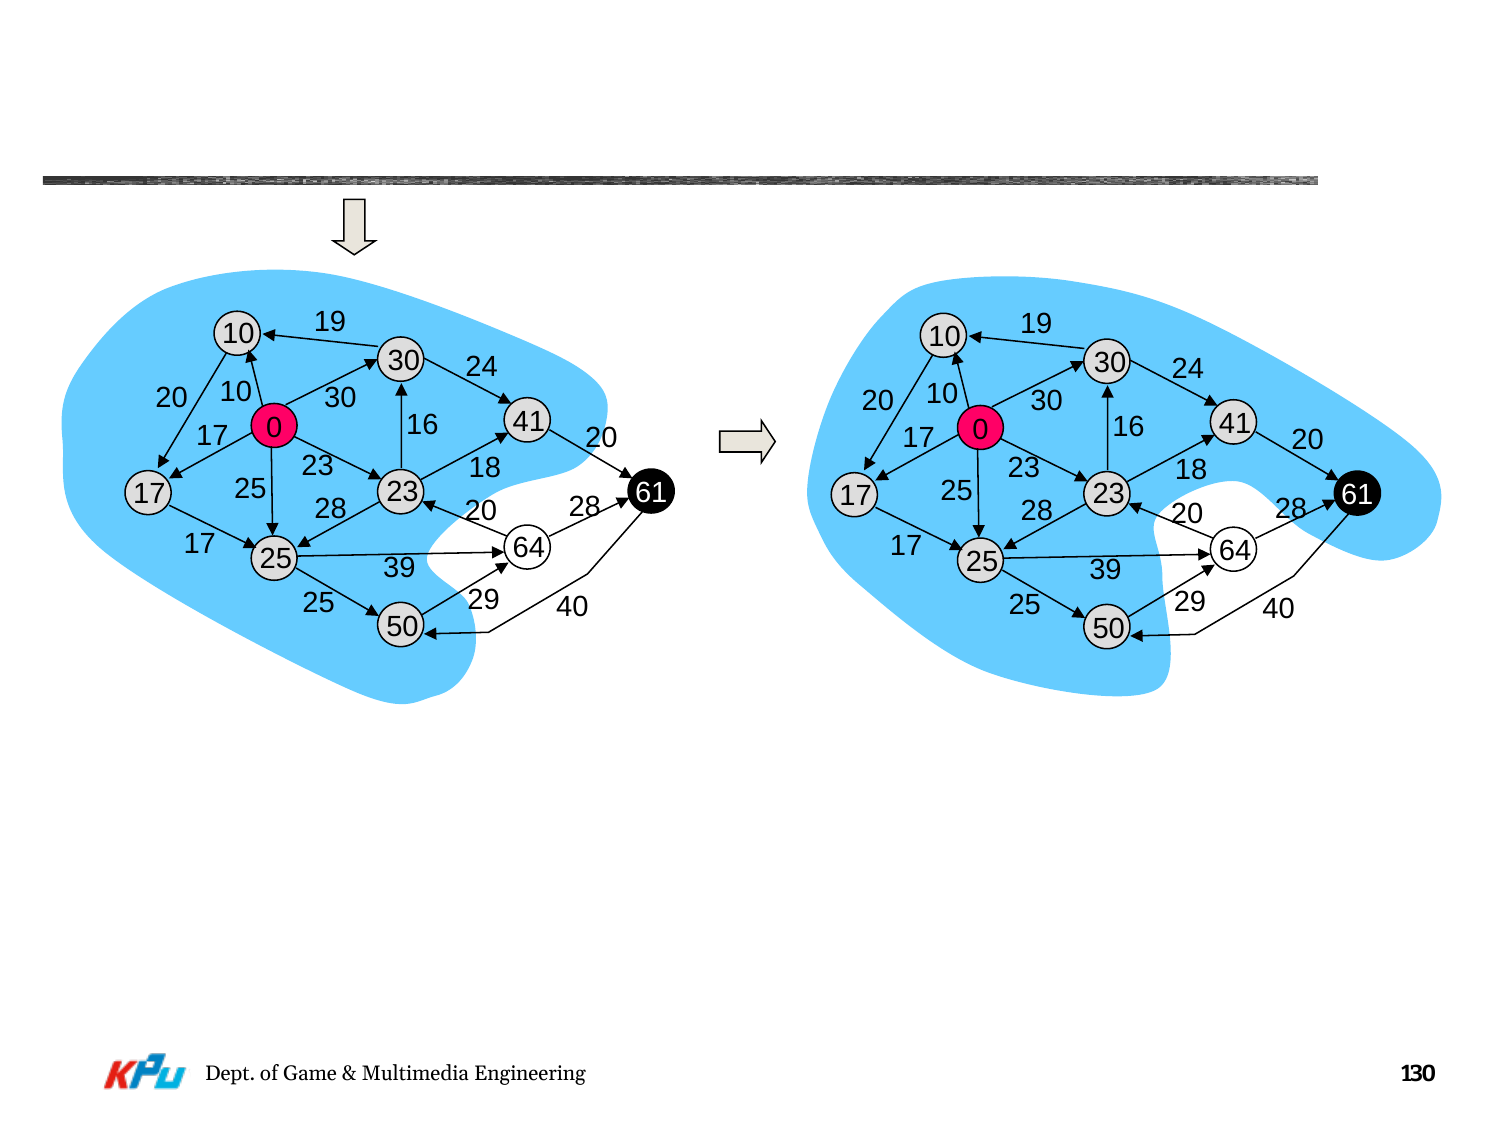

#

19
19
10
10

30

30

24
24

10
10
20
30
20
30

41
41

16

16
0
0
17
20
17
20

23
18
23
18

25
25
23
17
23
17
61

61

28
28
28
28
20
20

17
17
64
64

25
25

39
39

29
29
25
25
40
40
50
50

Dept. of Game & Multimedia Engineering
130